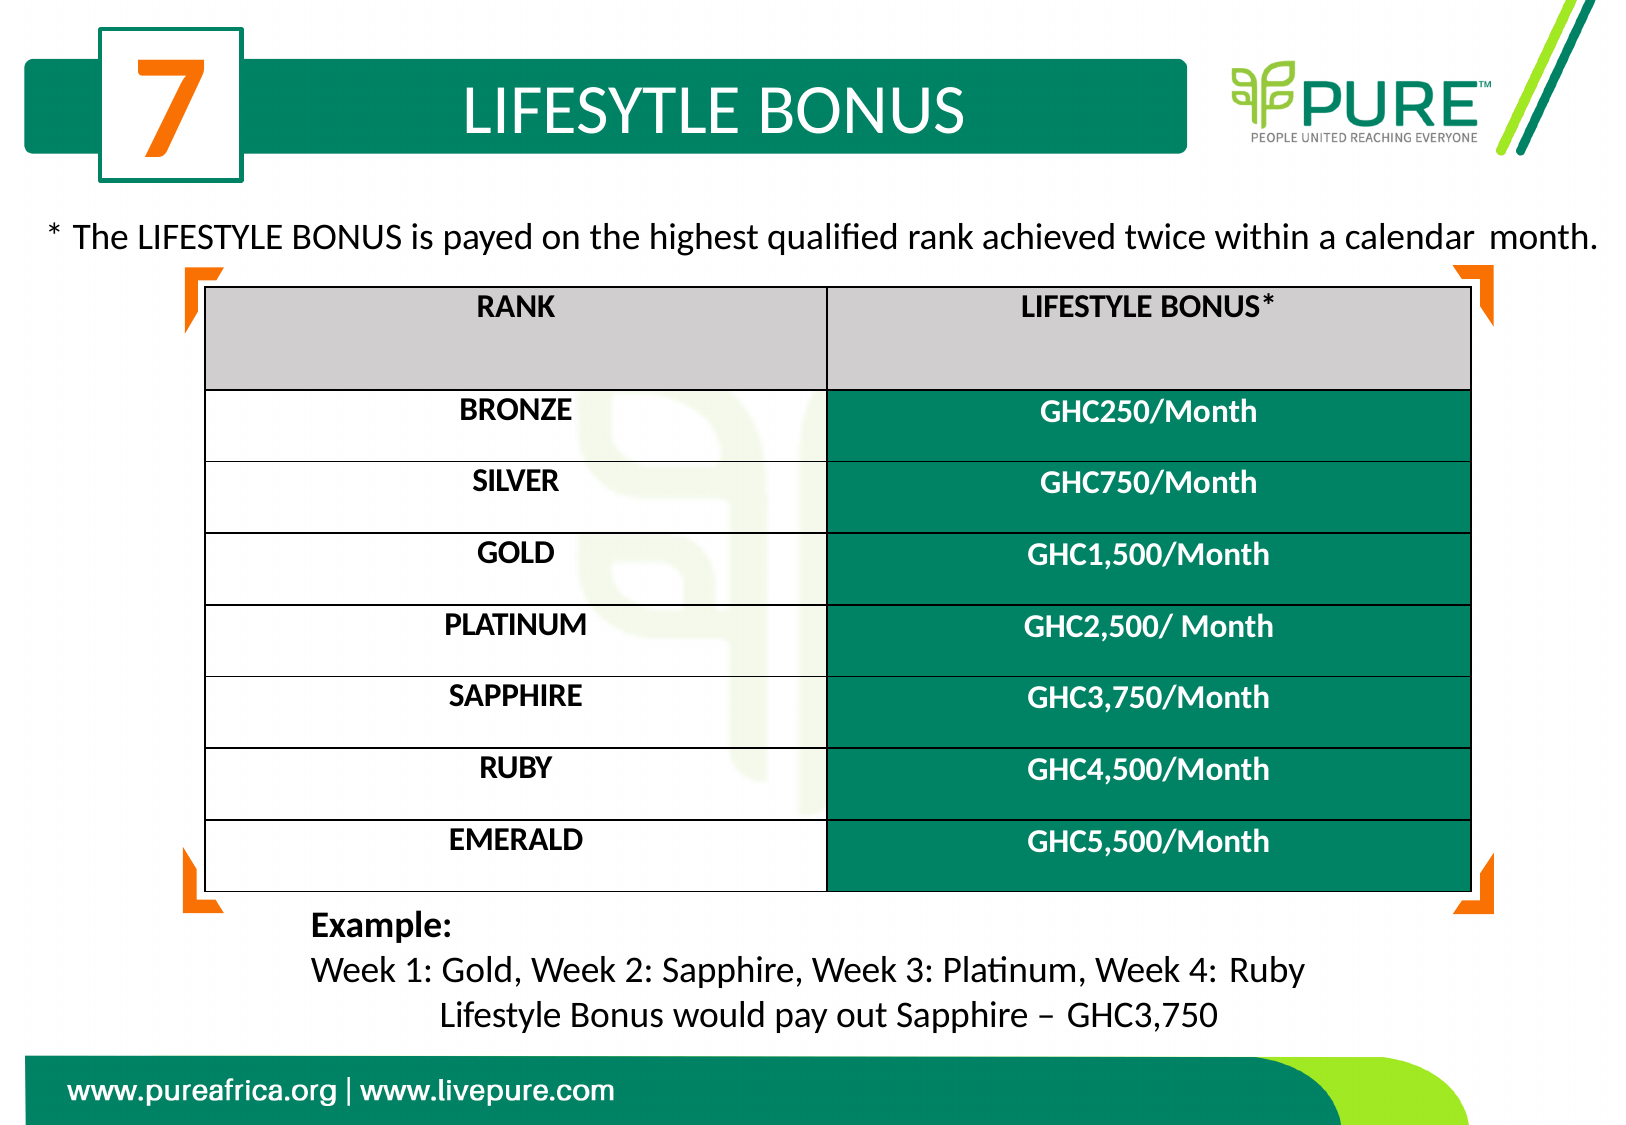

7

# LIFESYTLE BONUS
* The LIFESTYLE BONUS is payed on the highest qualified rank achieved twice within a calendar month.

| RANK | LIFESTYLE BONUS\* |
| --- | --- |
| BRONZE | GHC250/Month |
| SILVER | GHC750/Month |
| GOLD | GHC1,500/Month |
| PLATINUM | GHC2,500/ Month |
| SAPPHIRE | GHC3,750/Month |
| RUBY | GHC4,500/Month |
| EMERALD | GHC5,500/Month |

Example:
Week 1: Gold, Week 2: Sapphire, Week 3: Platinum, Week 4: Ruby
 Lifestyle Bonus would pay out Sapphire – GHC3,750